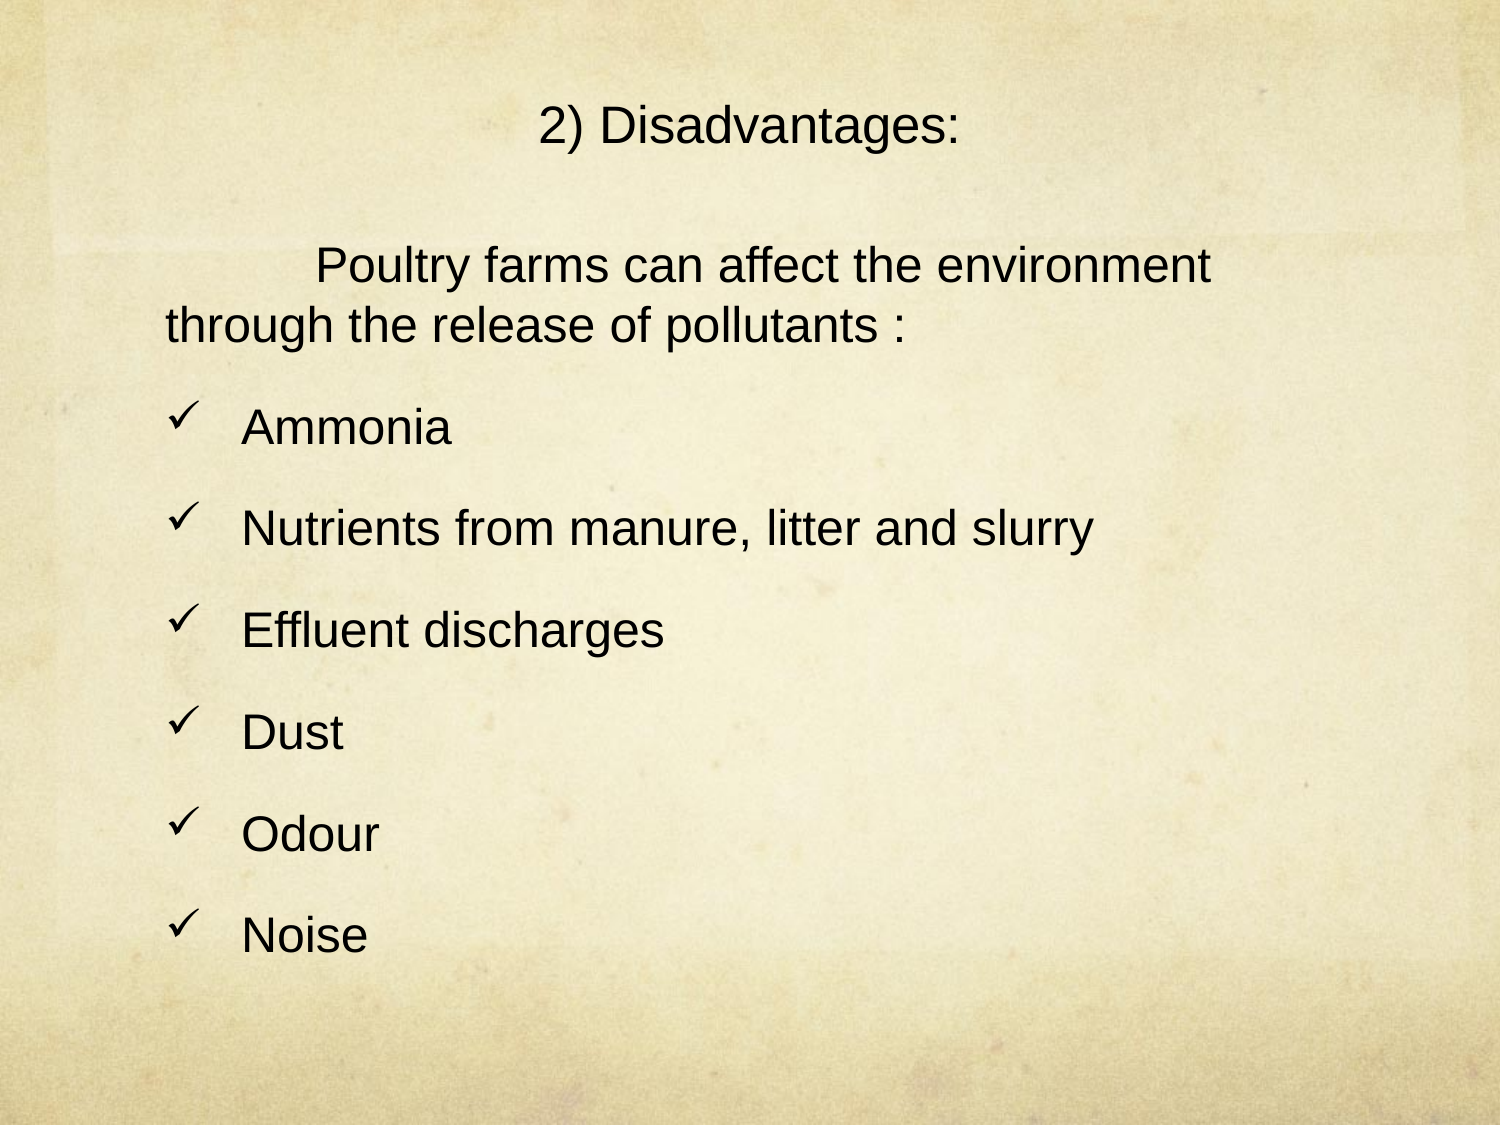

# 2) Disadvantages:
	Poultry farms can affect the environment through the release of pollutants :
Ammonia
Nutrients from manure, litter and slurry
Effluent discharges
Dust
Odour
Noise